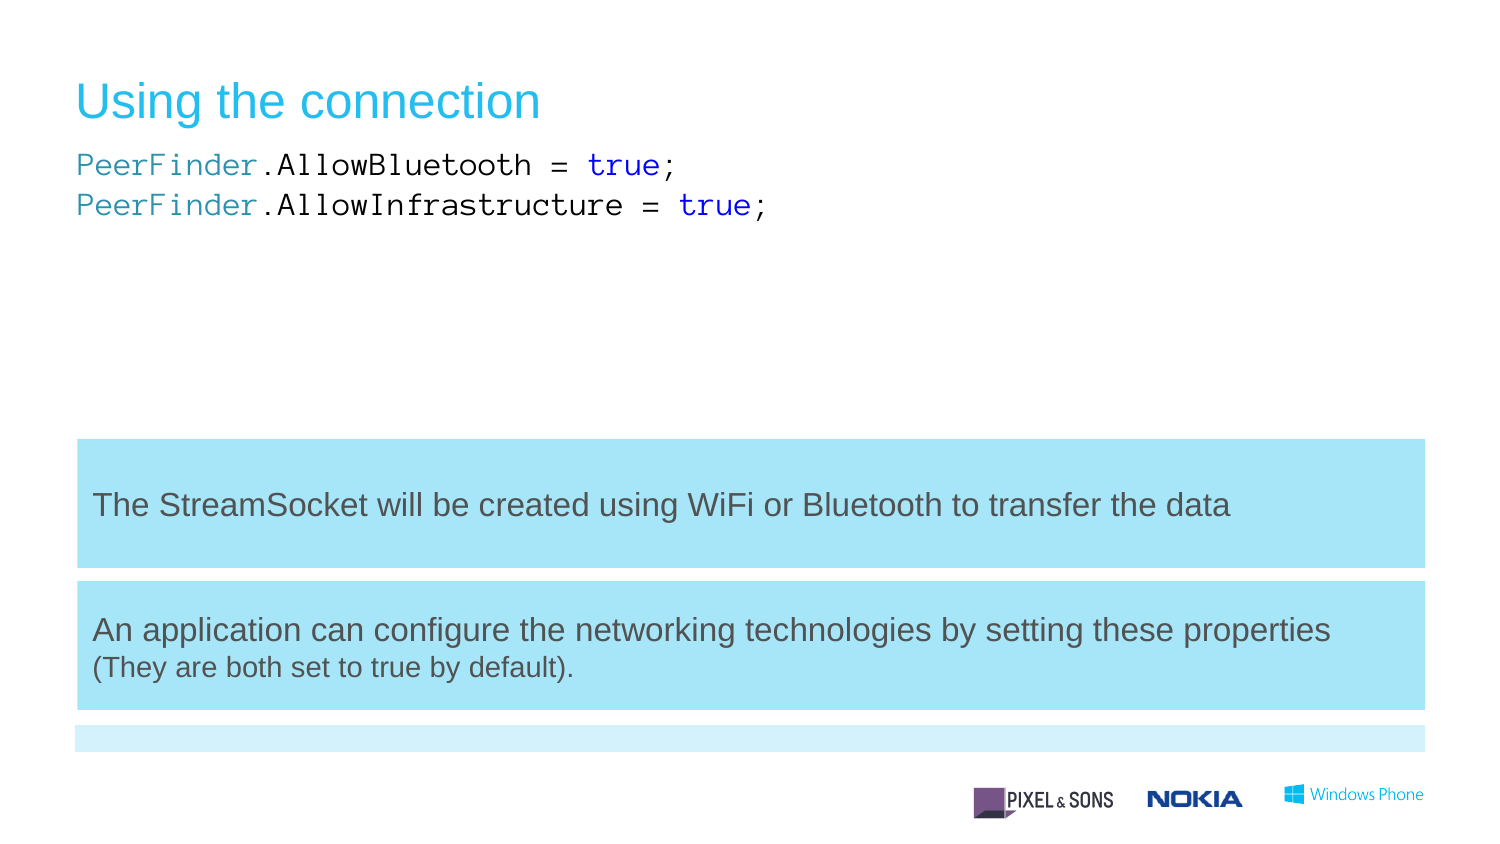

# Using the connection
PeerFinder.AllowBluetooth = true;
PeerFinder.AllowInfrastructure = true;
The StreamSocket will be created using WiFi or Bluetooth to transfer the data
An application can configure the networking technologies by setting these properties
(They are both set to true by default).